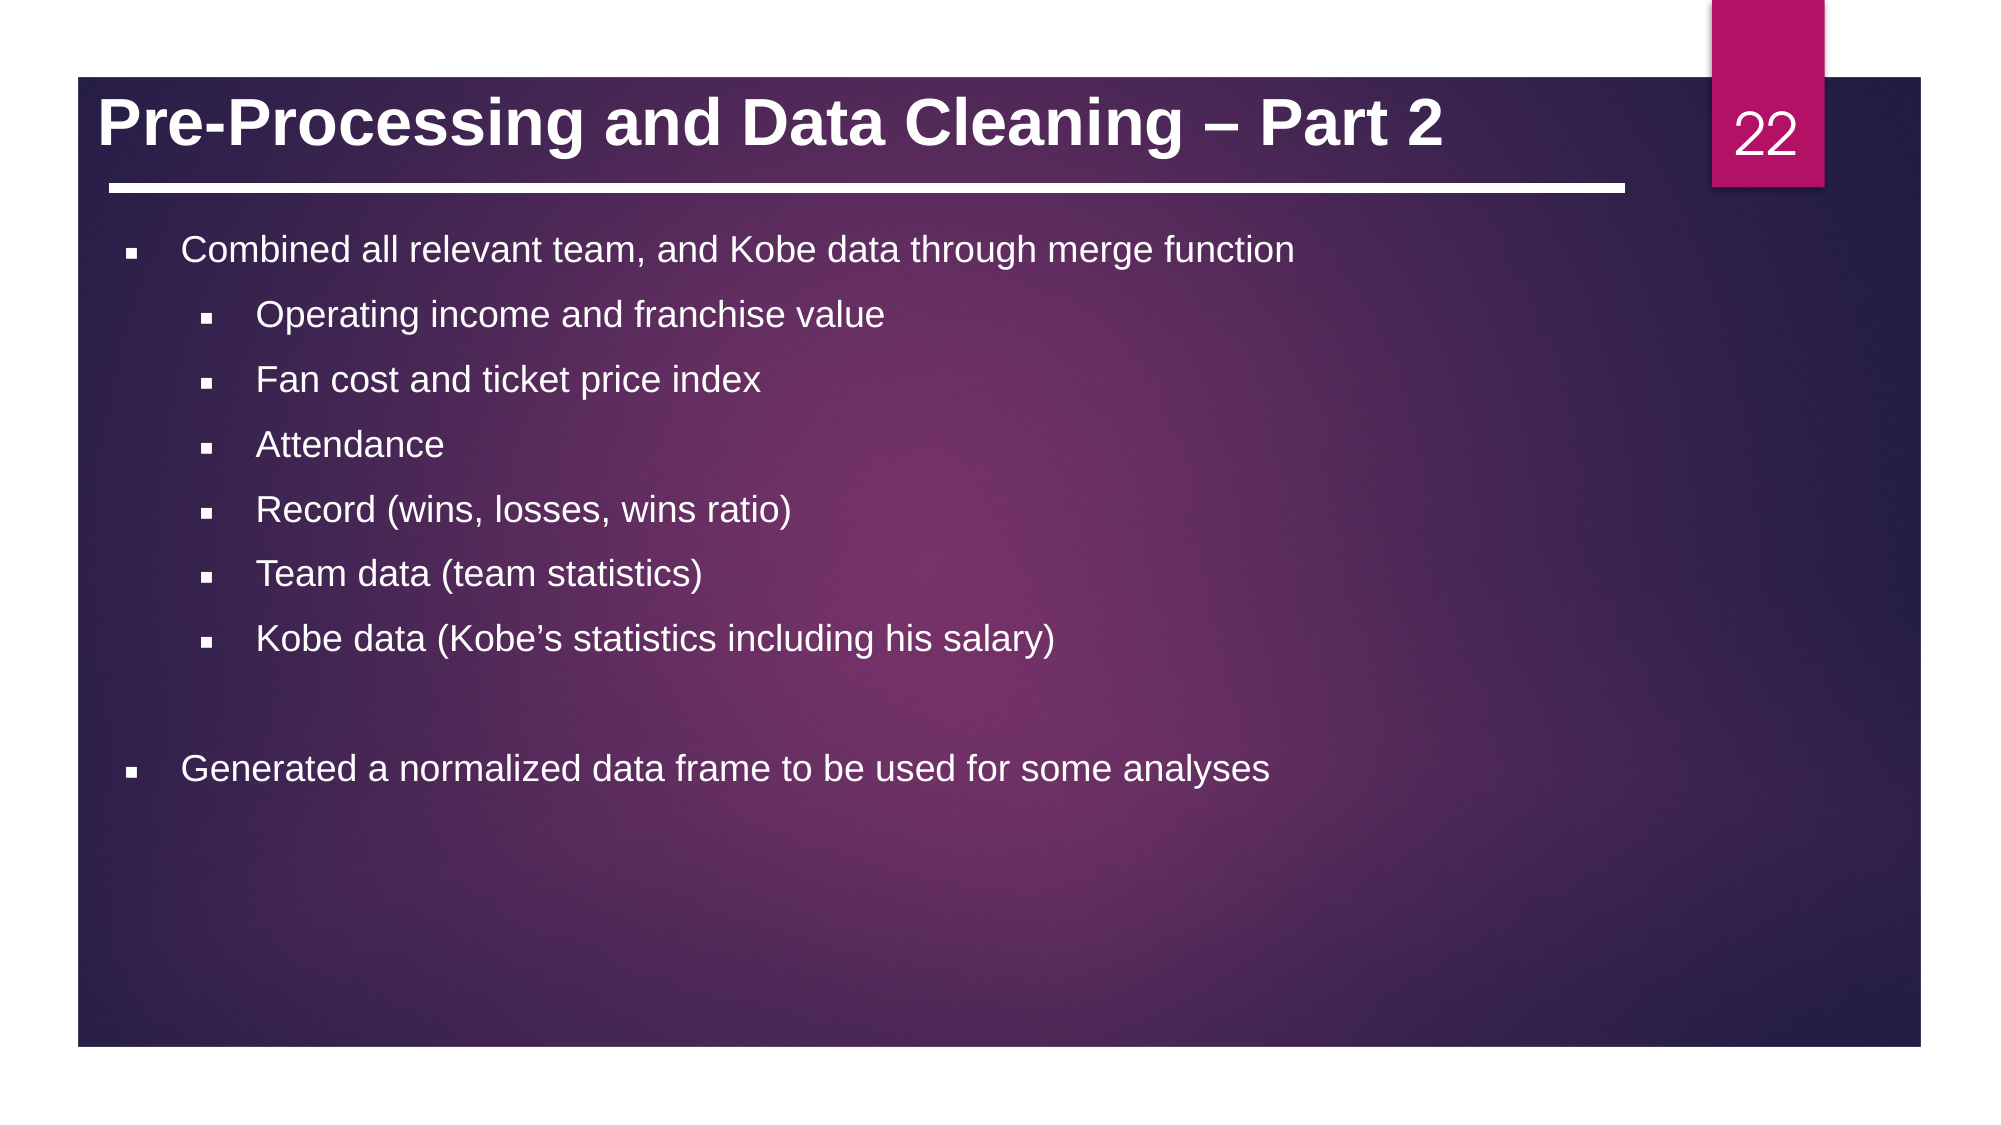

22
Pre-Processing and Data Cleaning – Part 2
Combined all relevant team, and Kobe data through merge function
Operating income and franchise value
Fan cost and ticket price index
Attendance
Record (wins, losses, wins ratio)
Team data (team statistics)
Kobe data (Kobe’s statistics including his salary)

Generated a normalized data frame to be used for some analyses